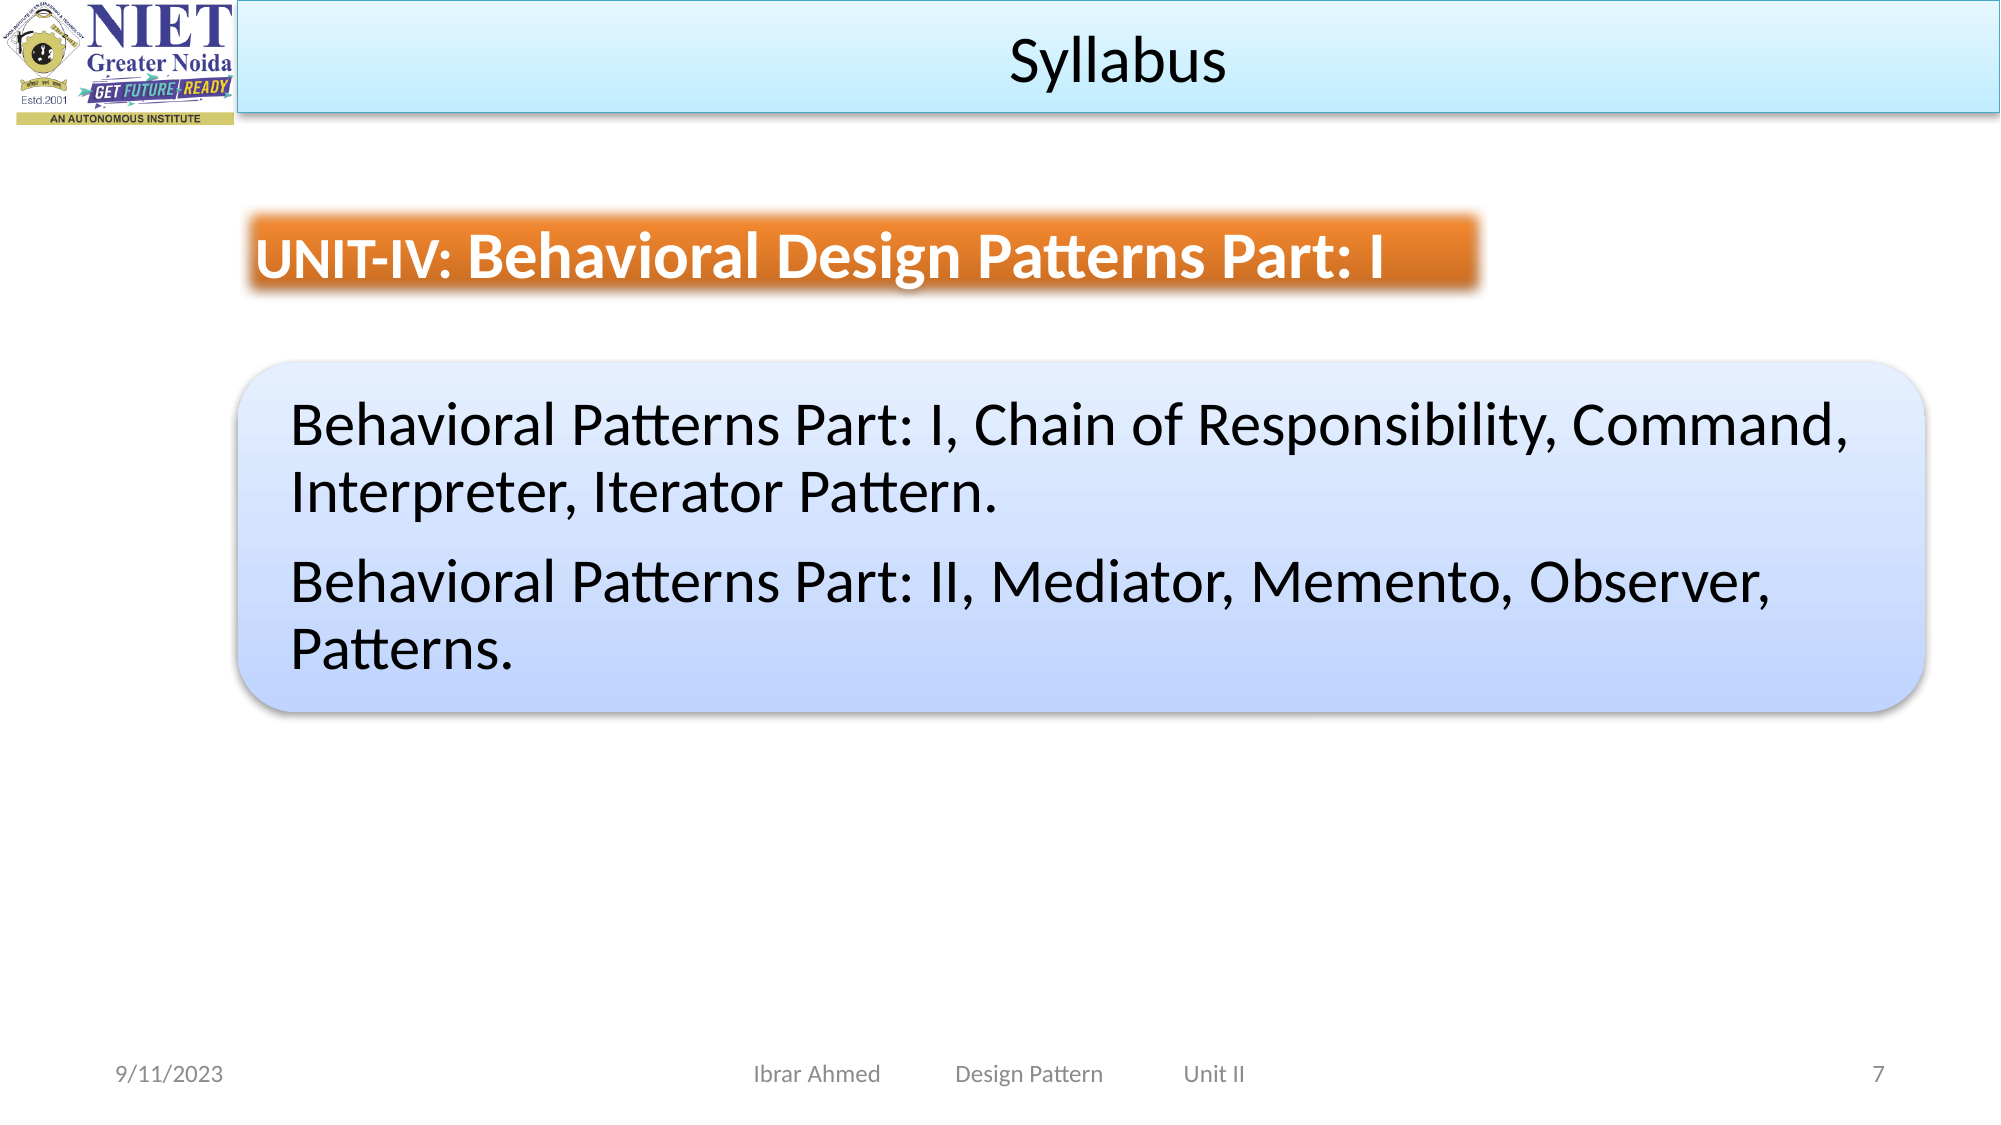

Syllabus
UNIT-IV: Behavioral Design Patterns Part: I
Behavioral Patterns Part: I, Chain of Responsibility, Command, Interpreter, Iterator Pattern.
Behavioral Patterns Part: II, Mediator, Memento, Observer, Patterns.
9/11/2023
Ibrar Ahmed             Design Pattern              Unit II
7